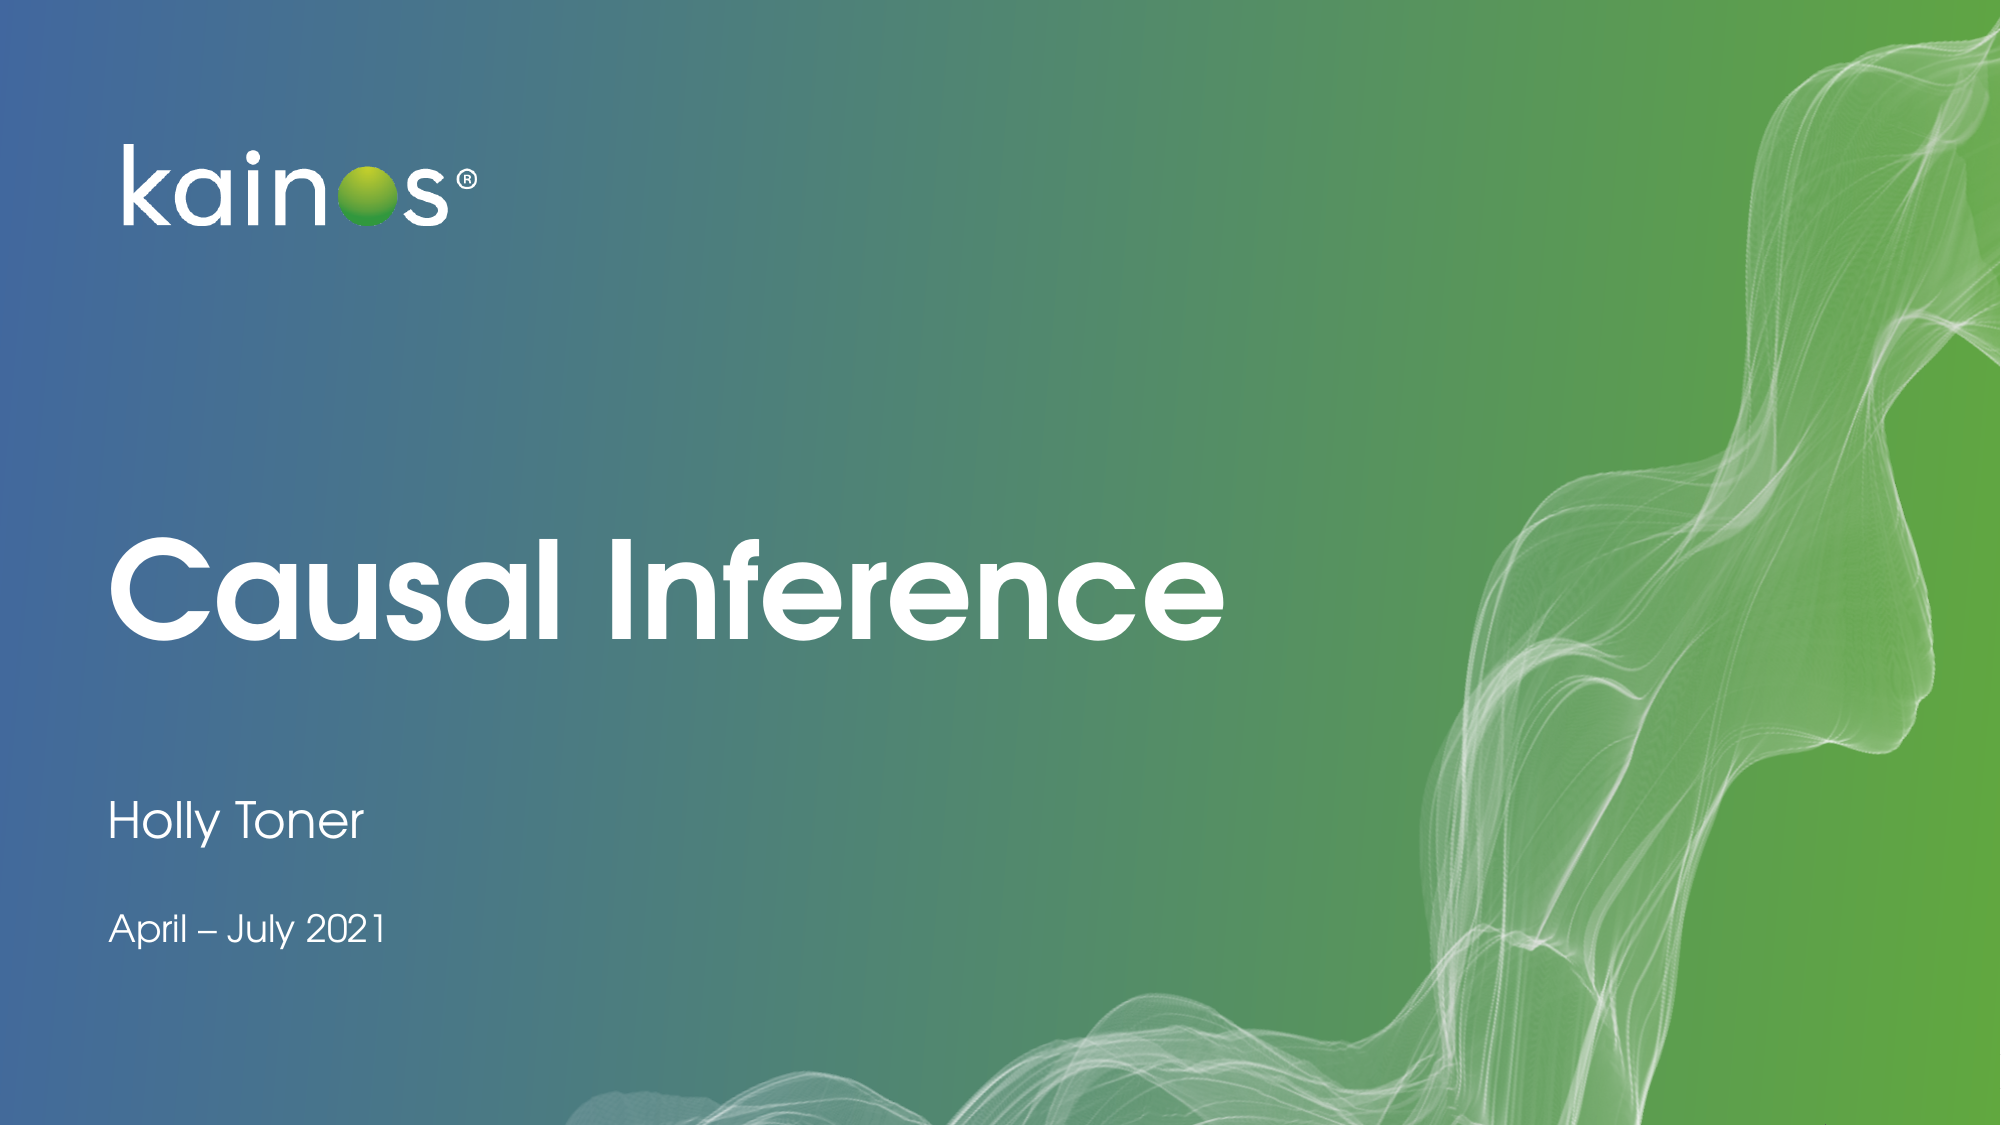

# Causal Inference
Holly Toner
April – July 2021